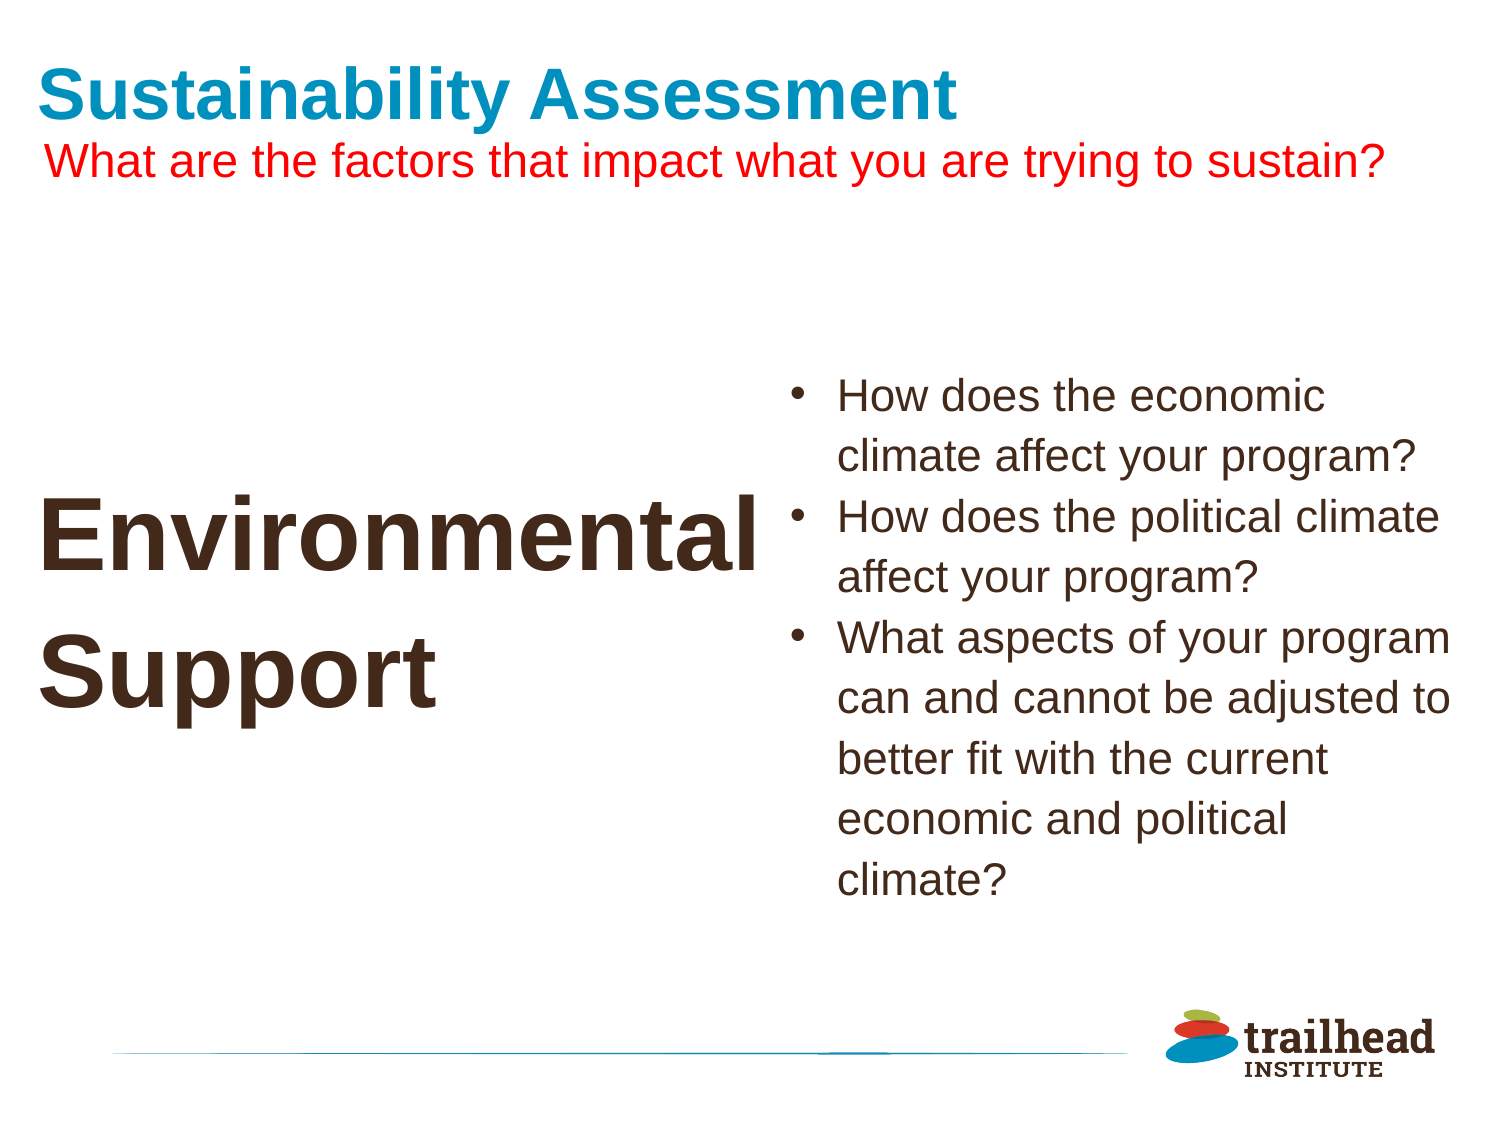

# Sustainability Assessment
What are the factors that impact what you are trying to sustain?
How does the economic climate affect your program?
How does the political climate affect your program?
What aspects of your program can and cannot be adjusted to better fit with the current economic and political climate?
Environmental Support